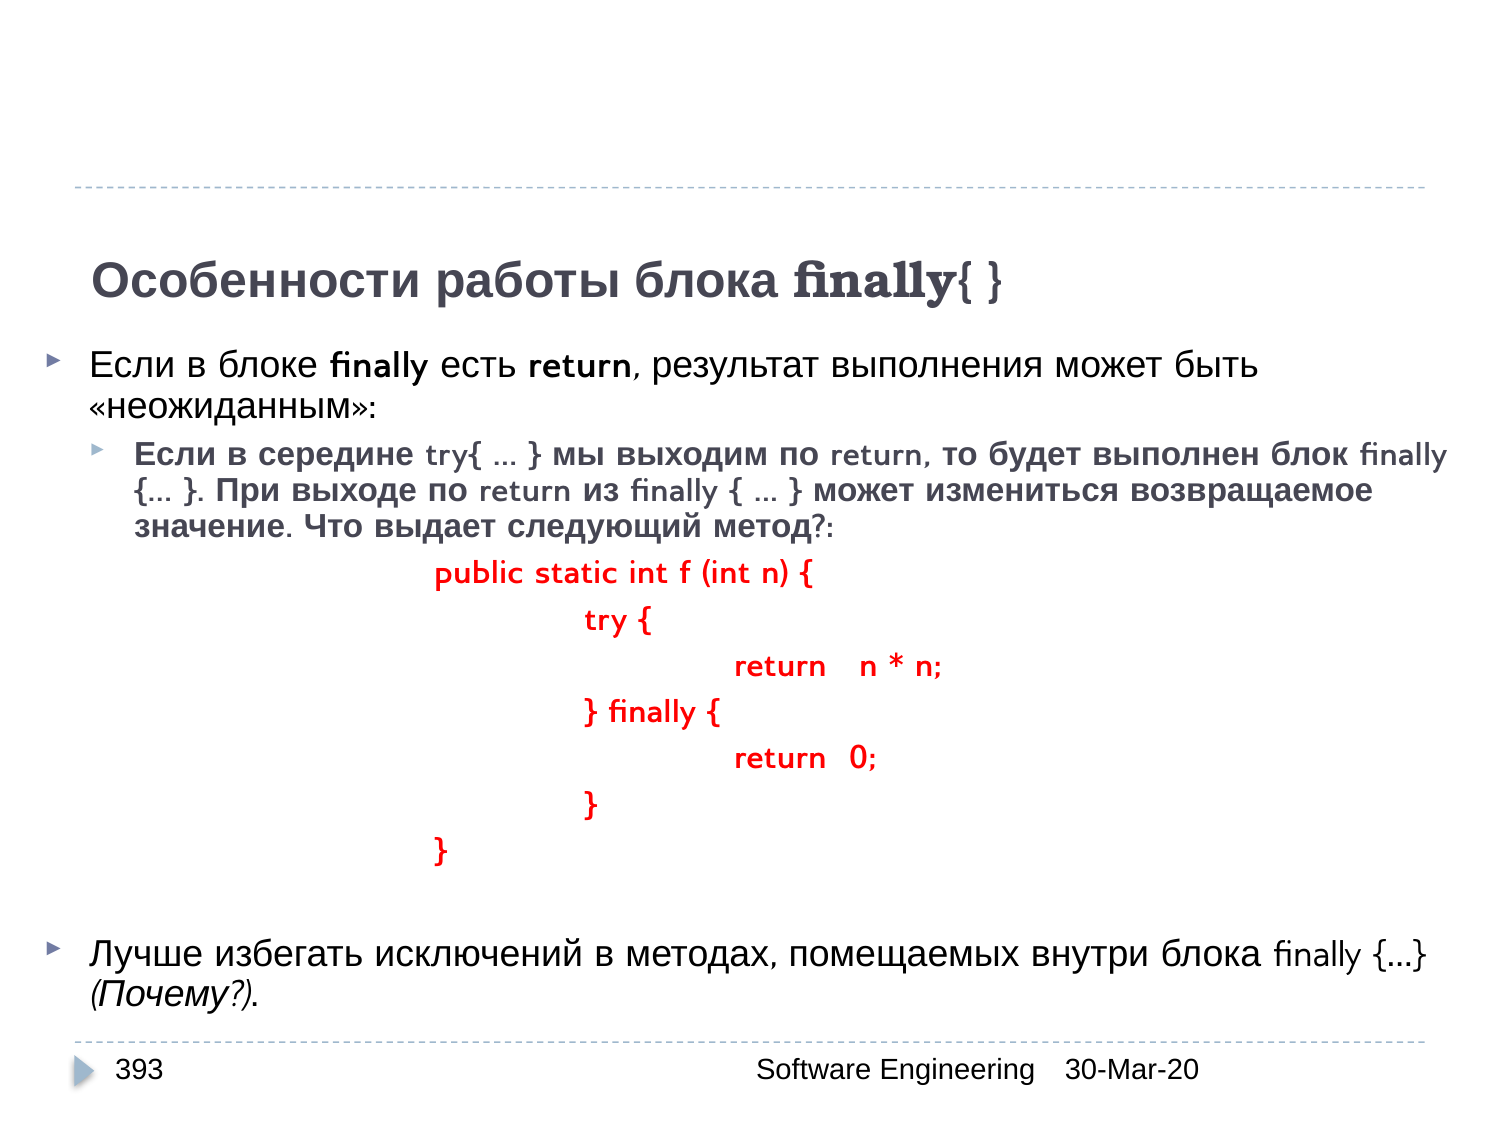

# Особенности работы блока finally{ }
Если в блоке finally есть return, результат выполнения может быть «неожиданным»:
Если в середине try{ ... } мы выходим по return, то будет выполнен блок finally {… }. При выходе по return из finally { ... } может измениться возвращаемое значение. Что выдает следующий метод?:
			public static int f (int n) {
				try {
					return   n * n;
				} finally {
					return  0;
				}
			}

Лучше избегать исключений в методах, помещаемых внутри блока finally {…} (Почему?).

393
Software Engineering
30-Mar-20